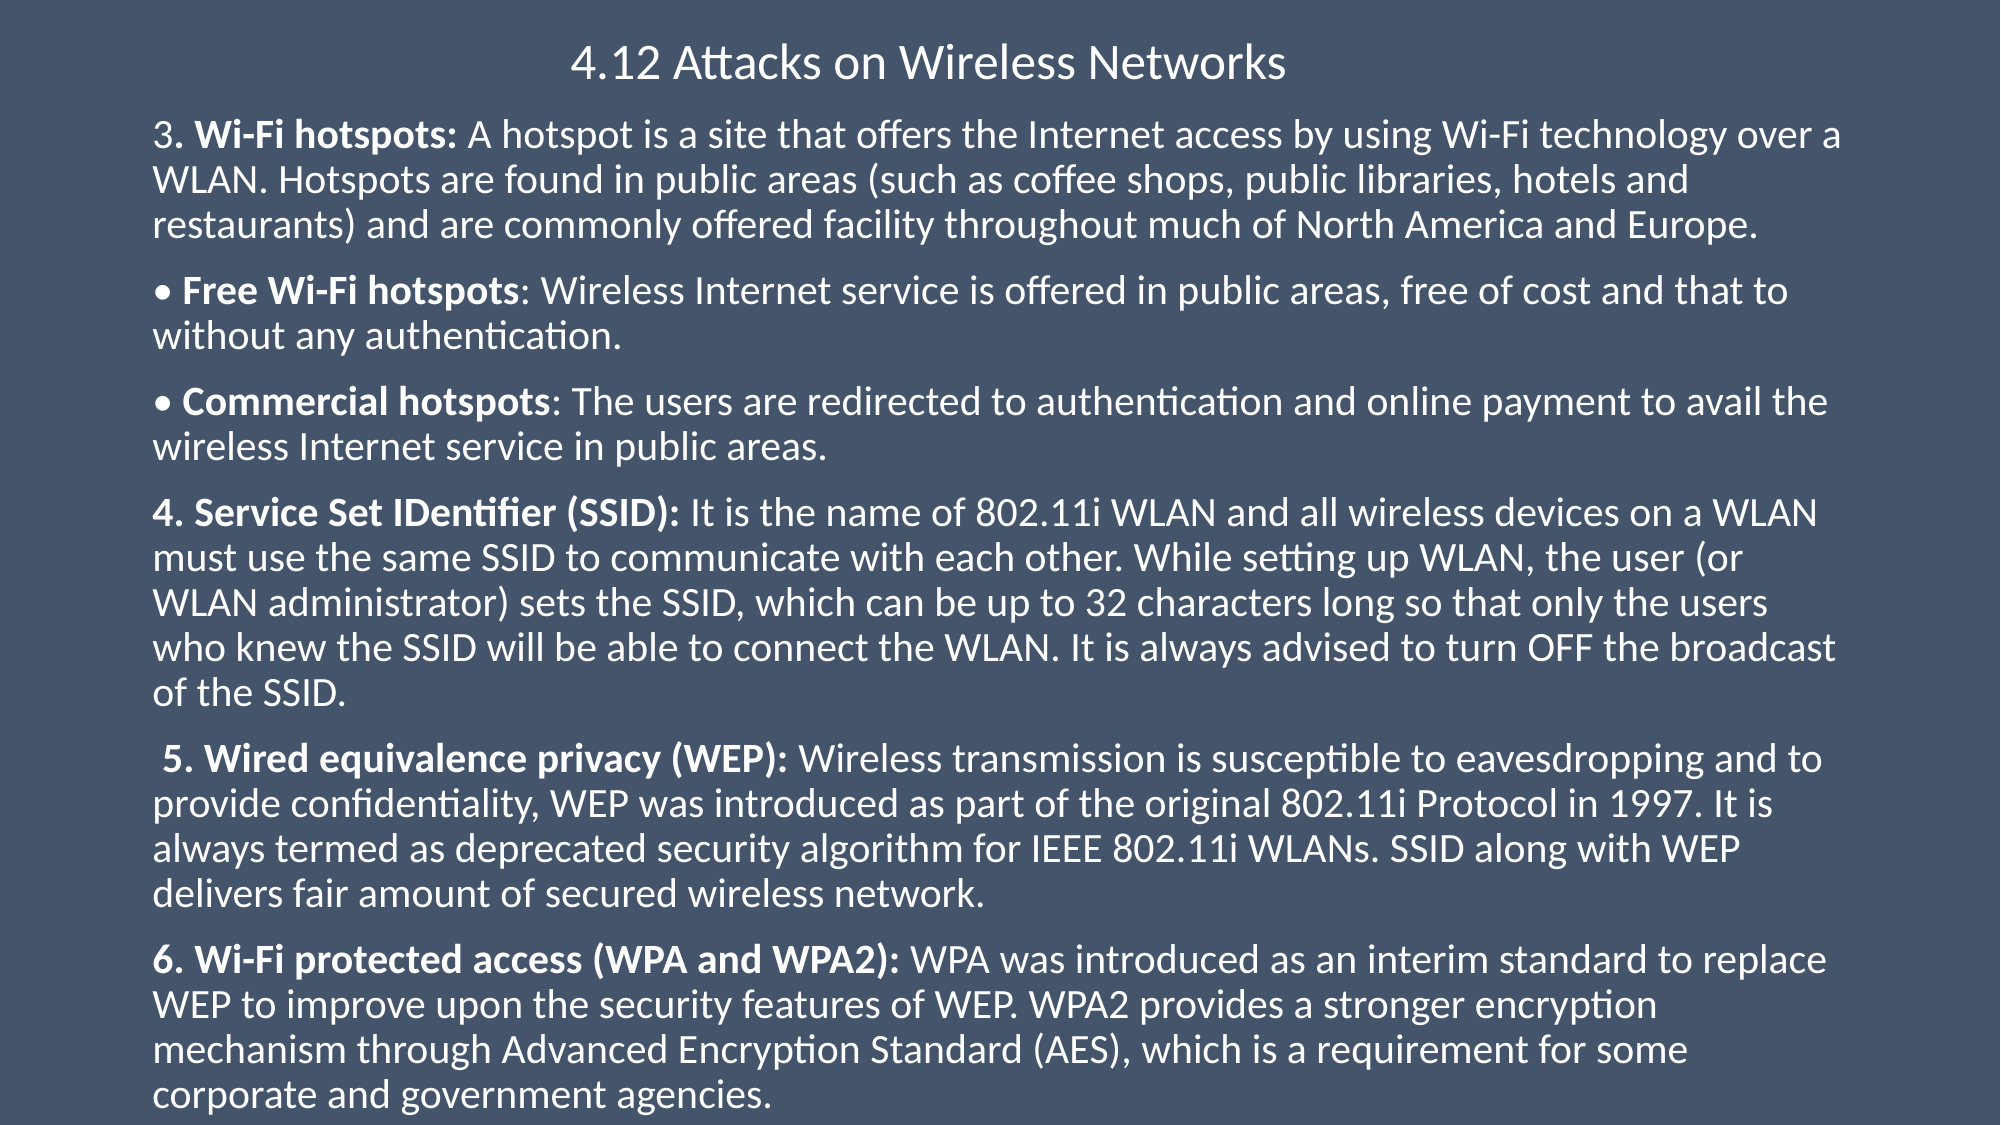

# 4.12 Attacks on Wireless Networks
3. Wi-Fi hotspots: A hotspot is a site that offers the Internet access by using Wi-Fi technology over a WLAN. Hotspots are found in public areas (such as coffee shops, public libraries, hotels and restaurants) and are commonly offered facility throughout much of North America and Europe.
• Free Wi-Fi hotspots: Wireless Internet service is offered in public areas, free of cost and that to without any authentication.
• Commercial hotspots: The users are redirected to authentication and online payment to avail the wireless Internet service in public areas.
4. Service Set IDentifier (SSID): It is the name of 802.11i WLAN and all wireless devices on a WLAN must use the same SSID to communicate with each other. While setting up WLAN, the user (or WLAN administrator) sets the SSID, which can be up to 32 characters long so that only the users who knew the SSID will be able to connect the WLAN. It is always advised to turn OFF the broadcast of the SSID.
 5. Wired equivalence privacy (WEP): Wireless transmission is susceptible to eavesdropping and to provide confidentiality, WEP was introduced as part of the original 802.11i Protocol in 1997. It is always termed as deprecated security algorithm for IEEE 802.11i WLANs. SSID along with WEP delivers fair amount of secured wireless network.
6. Wi-Fi protected access (WPA and WPA2): WPA was introduced as an interim standard to replace WEP to improve upon the security features of WEP. WPA2 provides a stronger encryption mechanism through Advanced Encryption Standard (AES), which is a requirement for some corporate and government agencies.